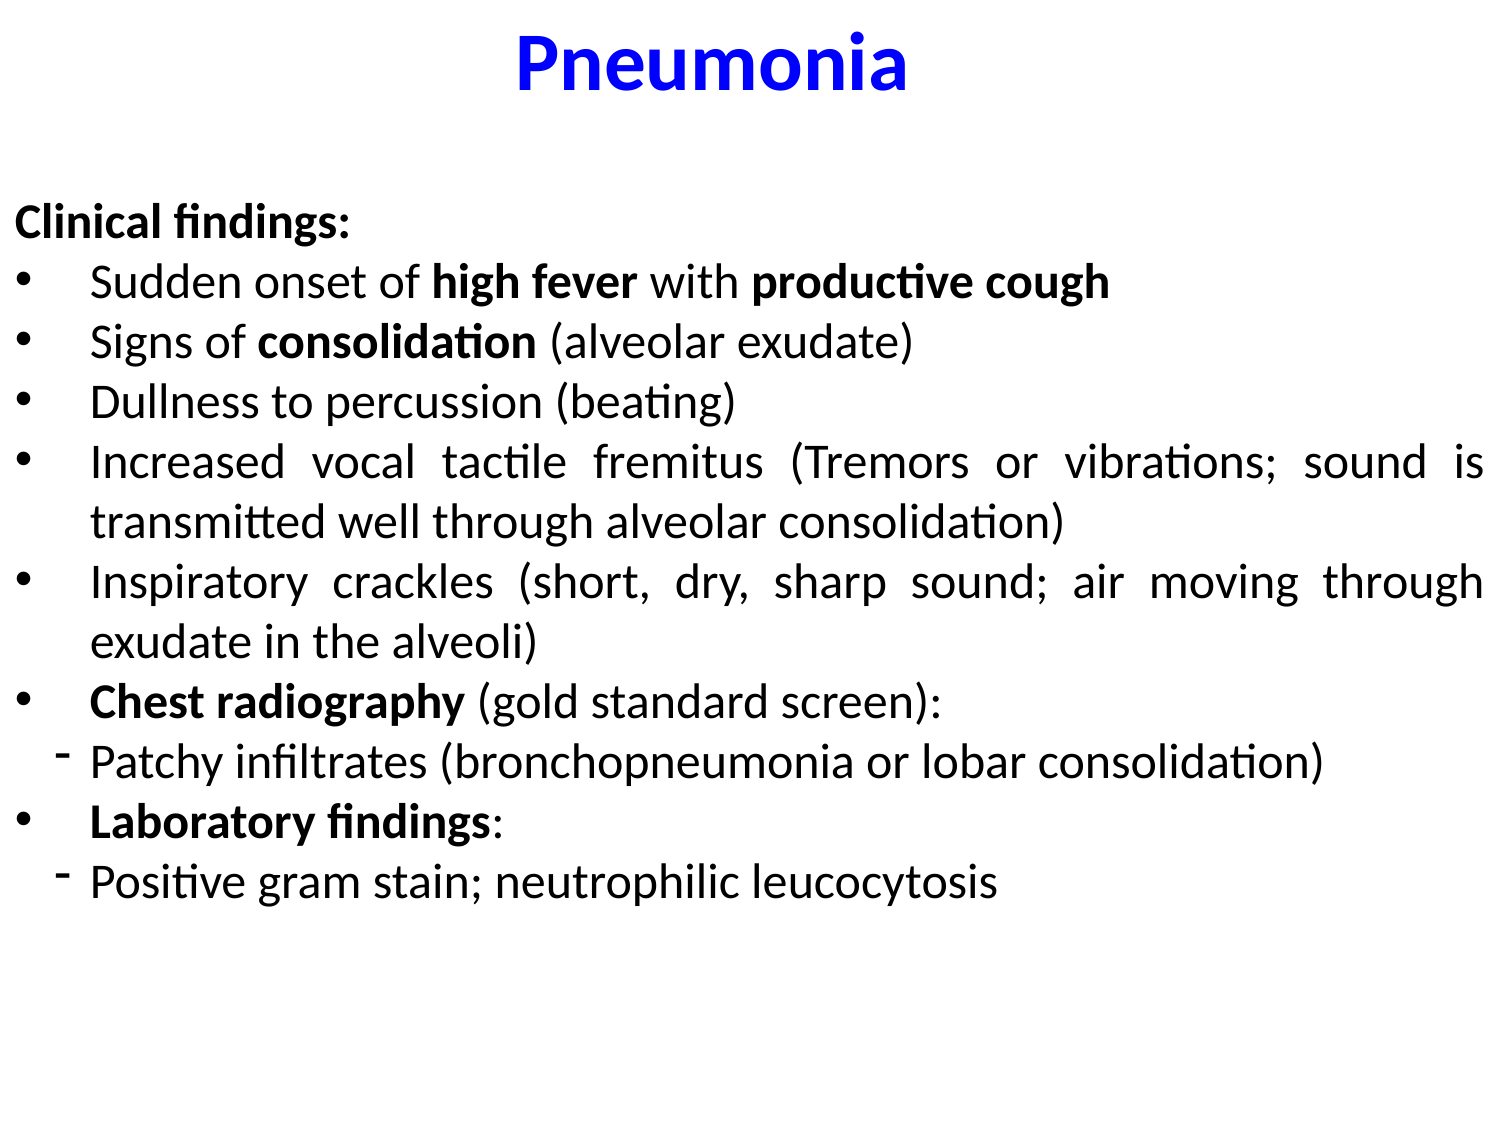

Pneumonia
Clinical findings:
Sudden onset of high fever with productive cough
Signs of consolidation (alveolar exudate)
Dullness to percussion (beating)
Increased vocal tactile fremitus (Tremors or vibrations; sound is transmitted well through alveolar consolidation)
Inspiratory crackles (short, dry, sharp sound; air moving through exudate in the alveoli)
Chest radiography (gold standard screen):
Patchy infiltrates (bronchopneumonia or lobar consolidation)
Laboratory findings:
Positive gram stain; neutrophilic leucocytosis